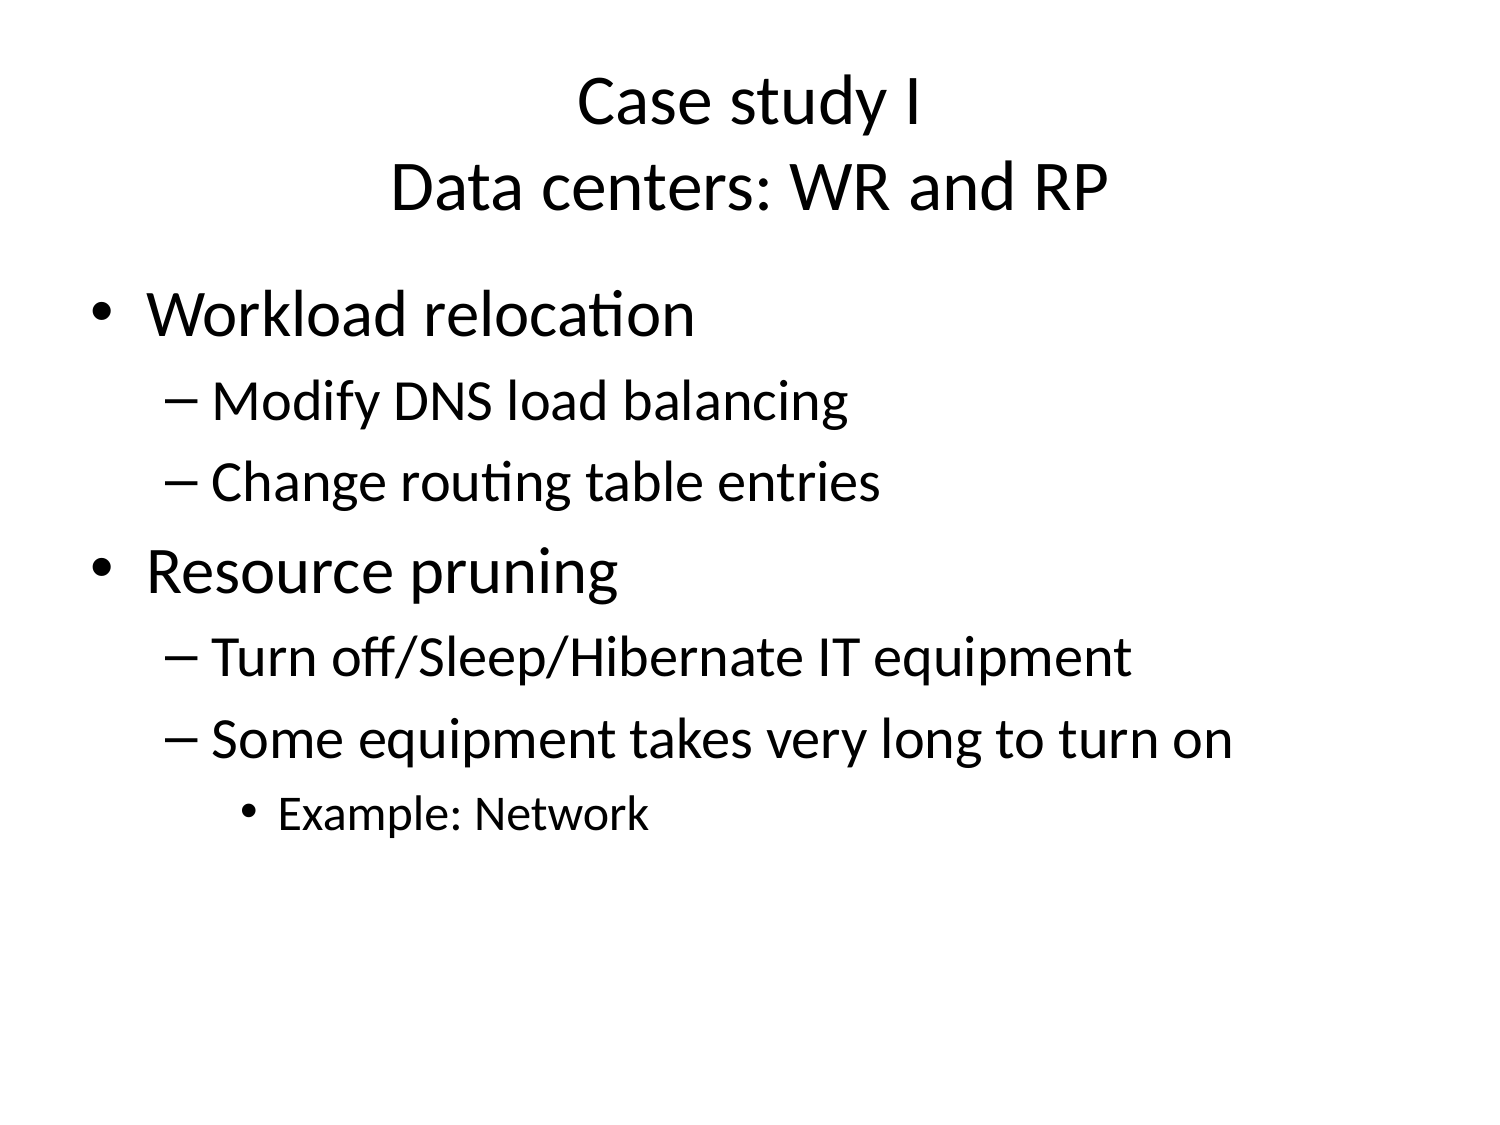

# Case study I Data centers: WR and RP
Workload relocation
Modify DNS load balancing
Change routing table entries
Resource pruning
Turn off/Sleep/Hibernate IT equipment
Some equipment takes very long to turn on
Example: Network